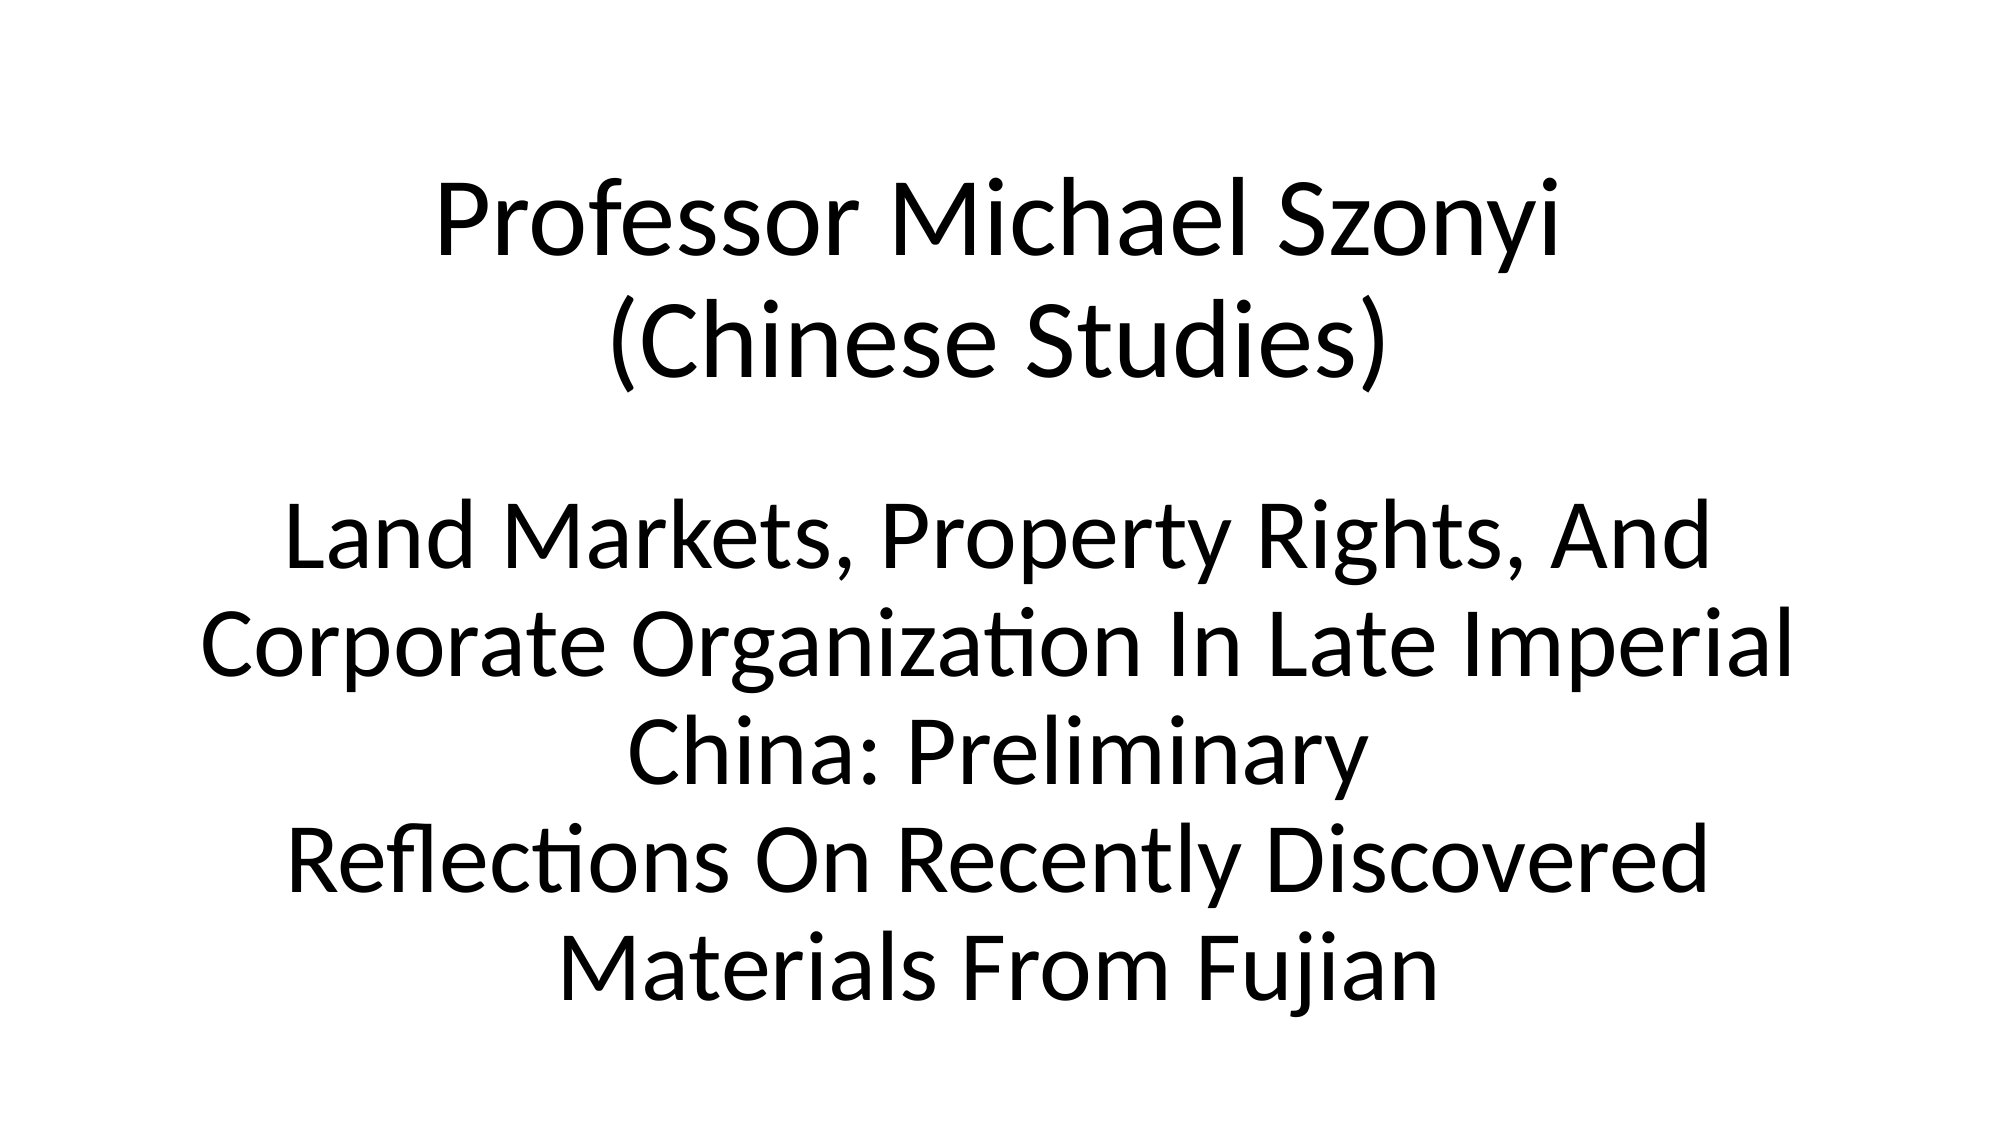

# Professor Michael Szonyi (Chinese Studies) Land Markets, Property Rights, And Corporate Organization In Late Imperial China: Preliminary Reflections On Recently Discovered Materials From Fujian